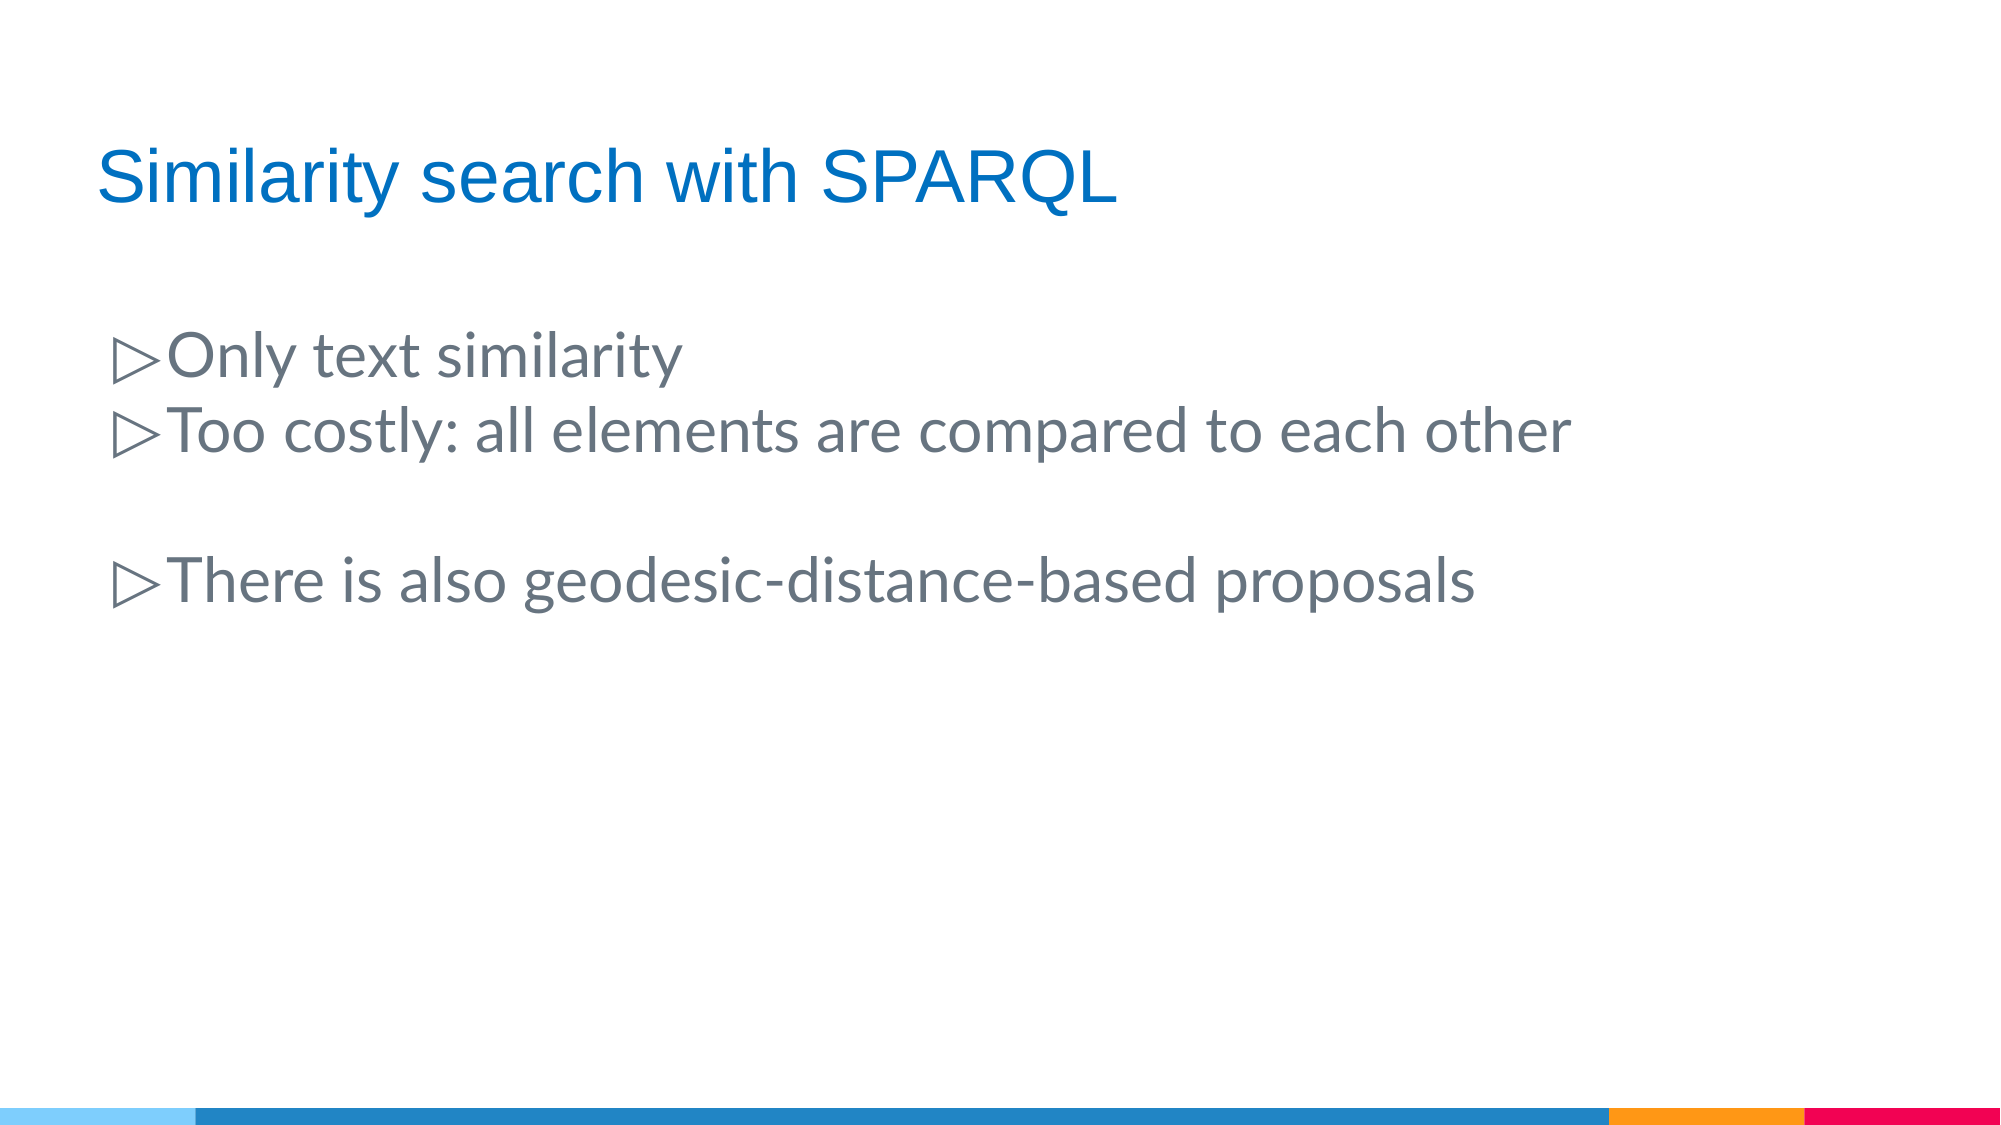

# Similarity search with SPARQL
Only text similarity
Too costly: all elements are compared to each other

There is also geodesic-distance-based proposals